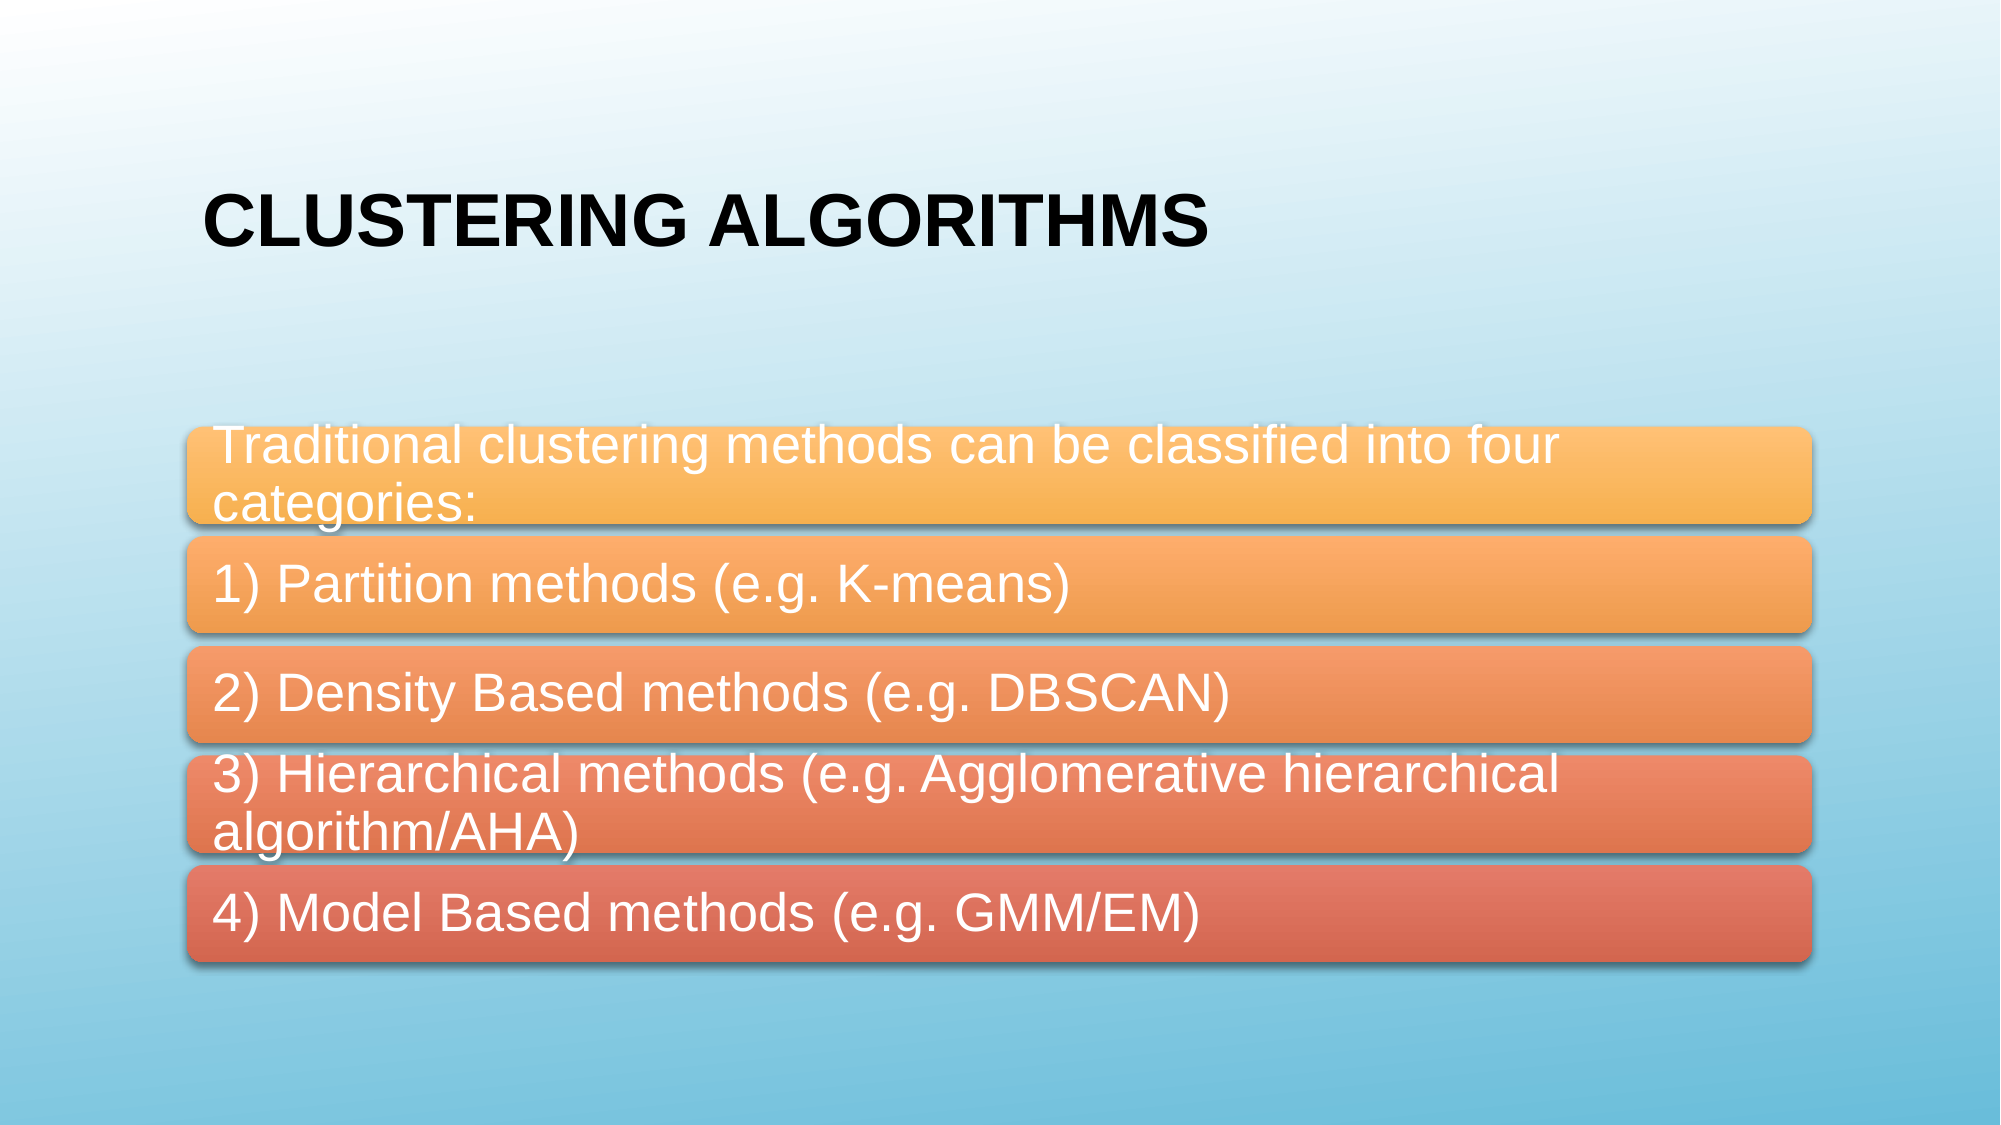

# Clustering algorithms
Traditional clustering methods can be classified into four categories:
1) Partition methods (e.g. K-means)
2) Density Based methods (e.g. DBSCAN)
3) Hierarchical methods (e.g. Agglomerative hierarchical algorithm/AHA)
4) Model Based methods (e.g. GMM/EM)